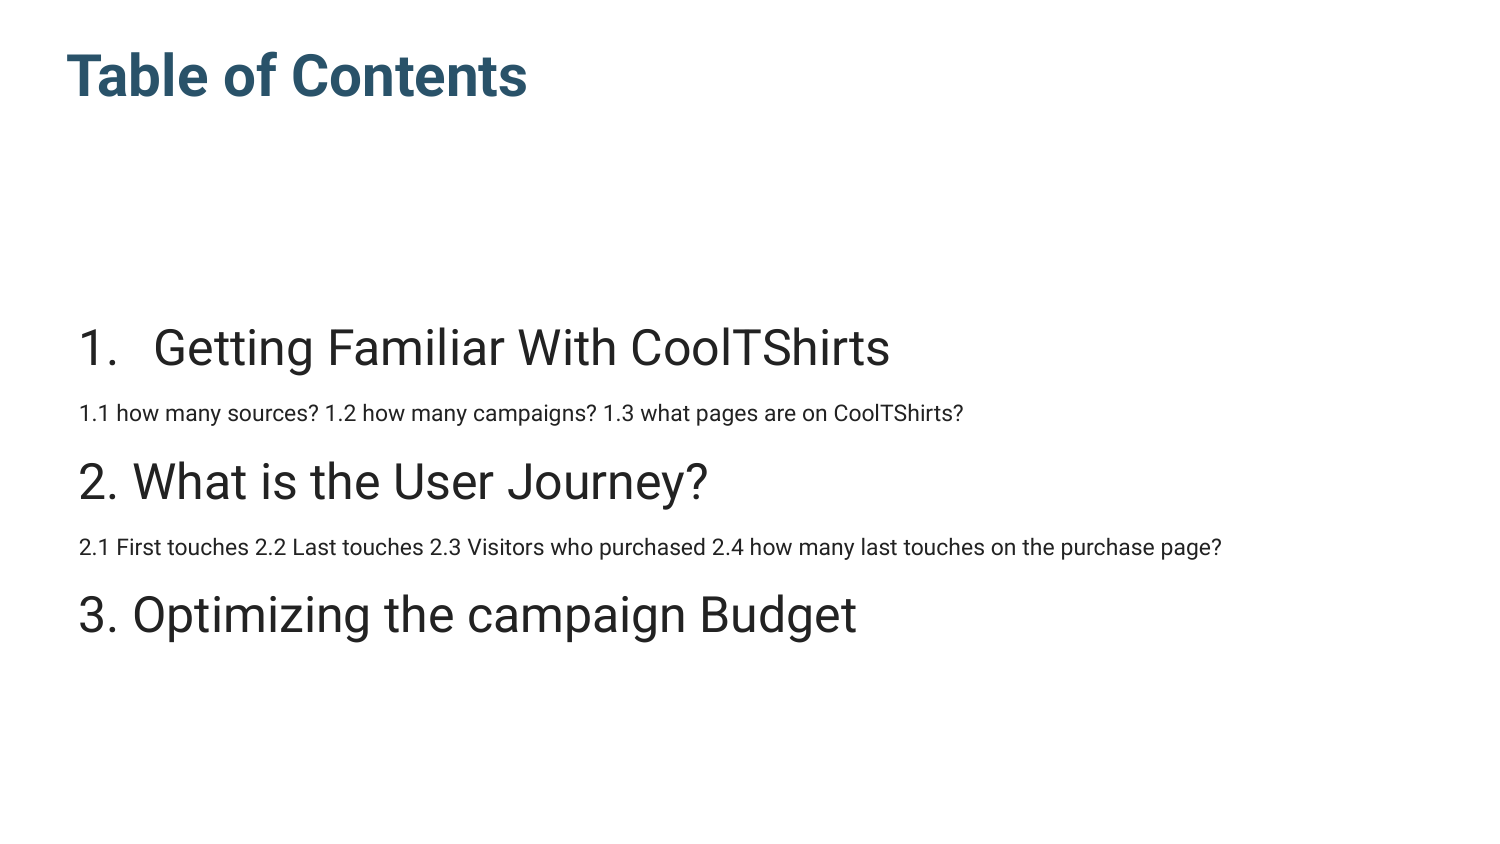

# Table of Contents
Getting Familiar With CoolTShirts
1.1 how many sources? 1.2 how many campaigns? 1.3 what pages are on CoolTShirts?
2. What is the User Journey?
2.1 First touches 2.2 Last touches 2.3 Visitors who purchased 2.4 how many last touches on the purchase page?
3. Optimizing the campaign Budget